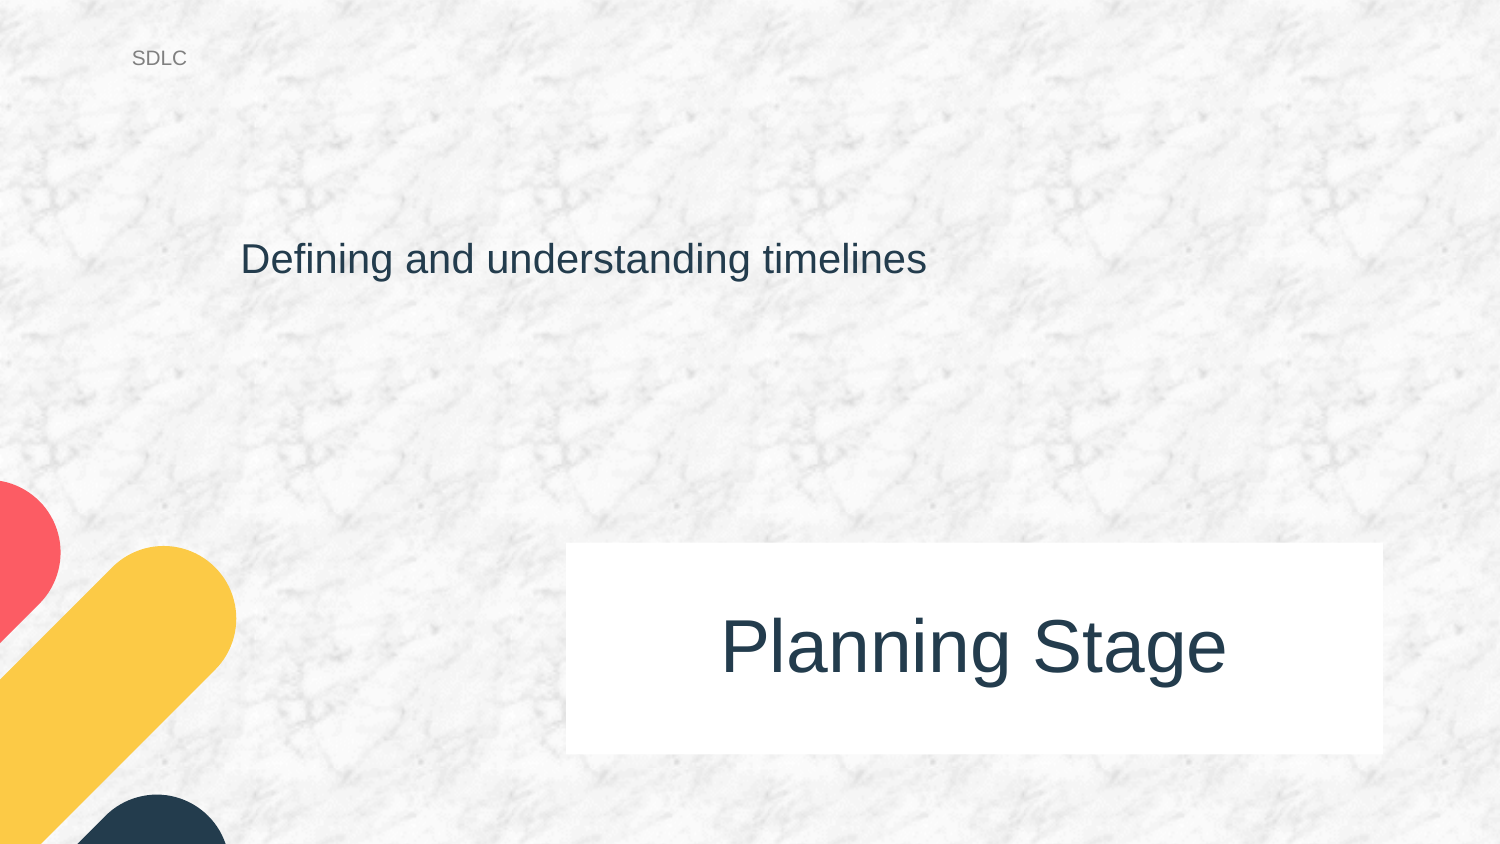

SDLC
Defining and understanding timelines

# Planning Stage